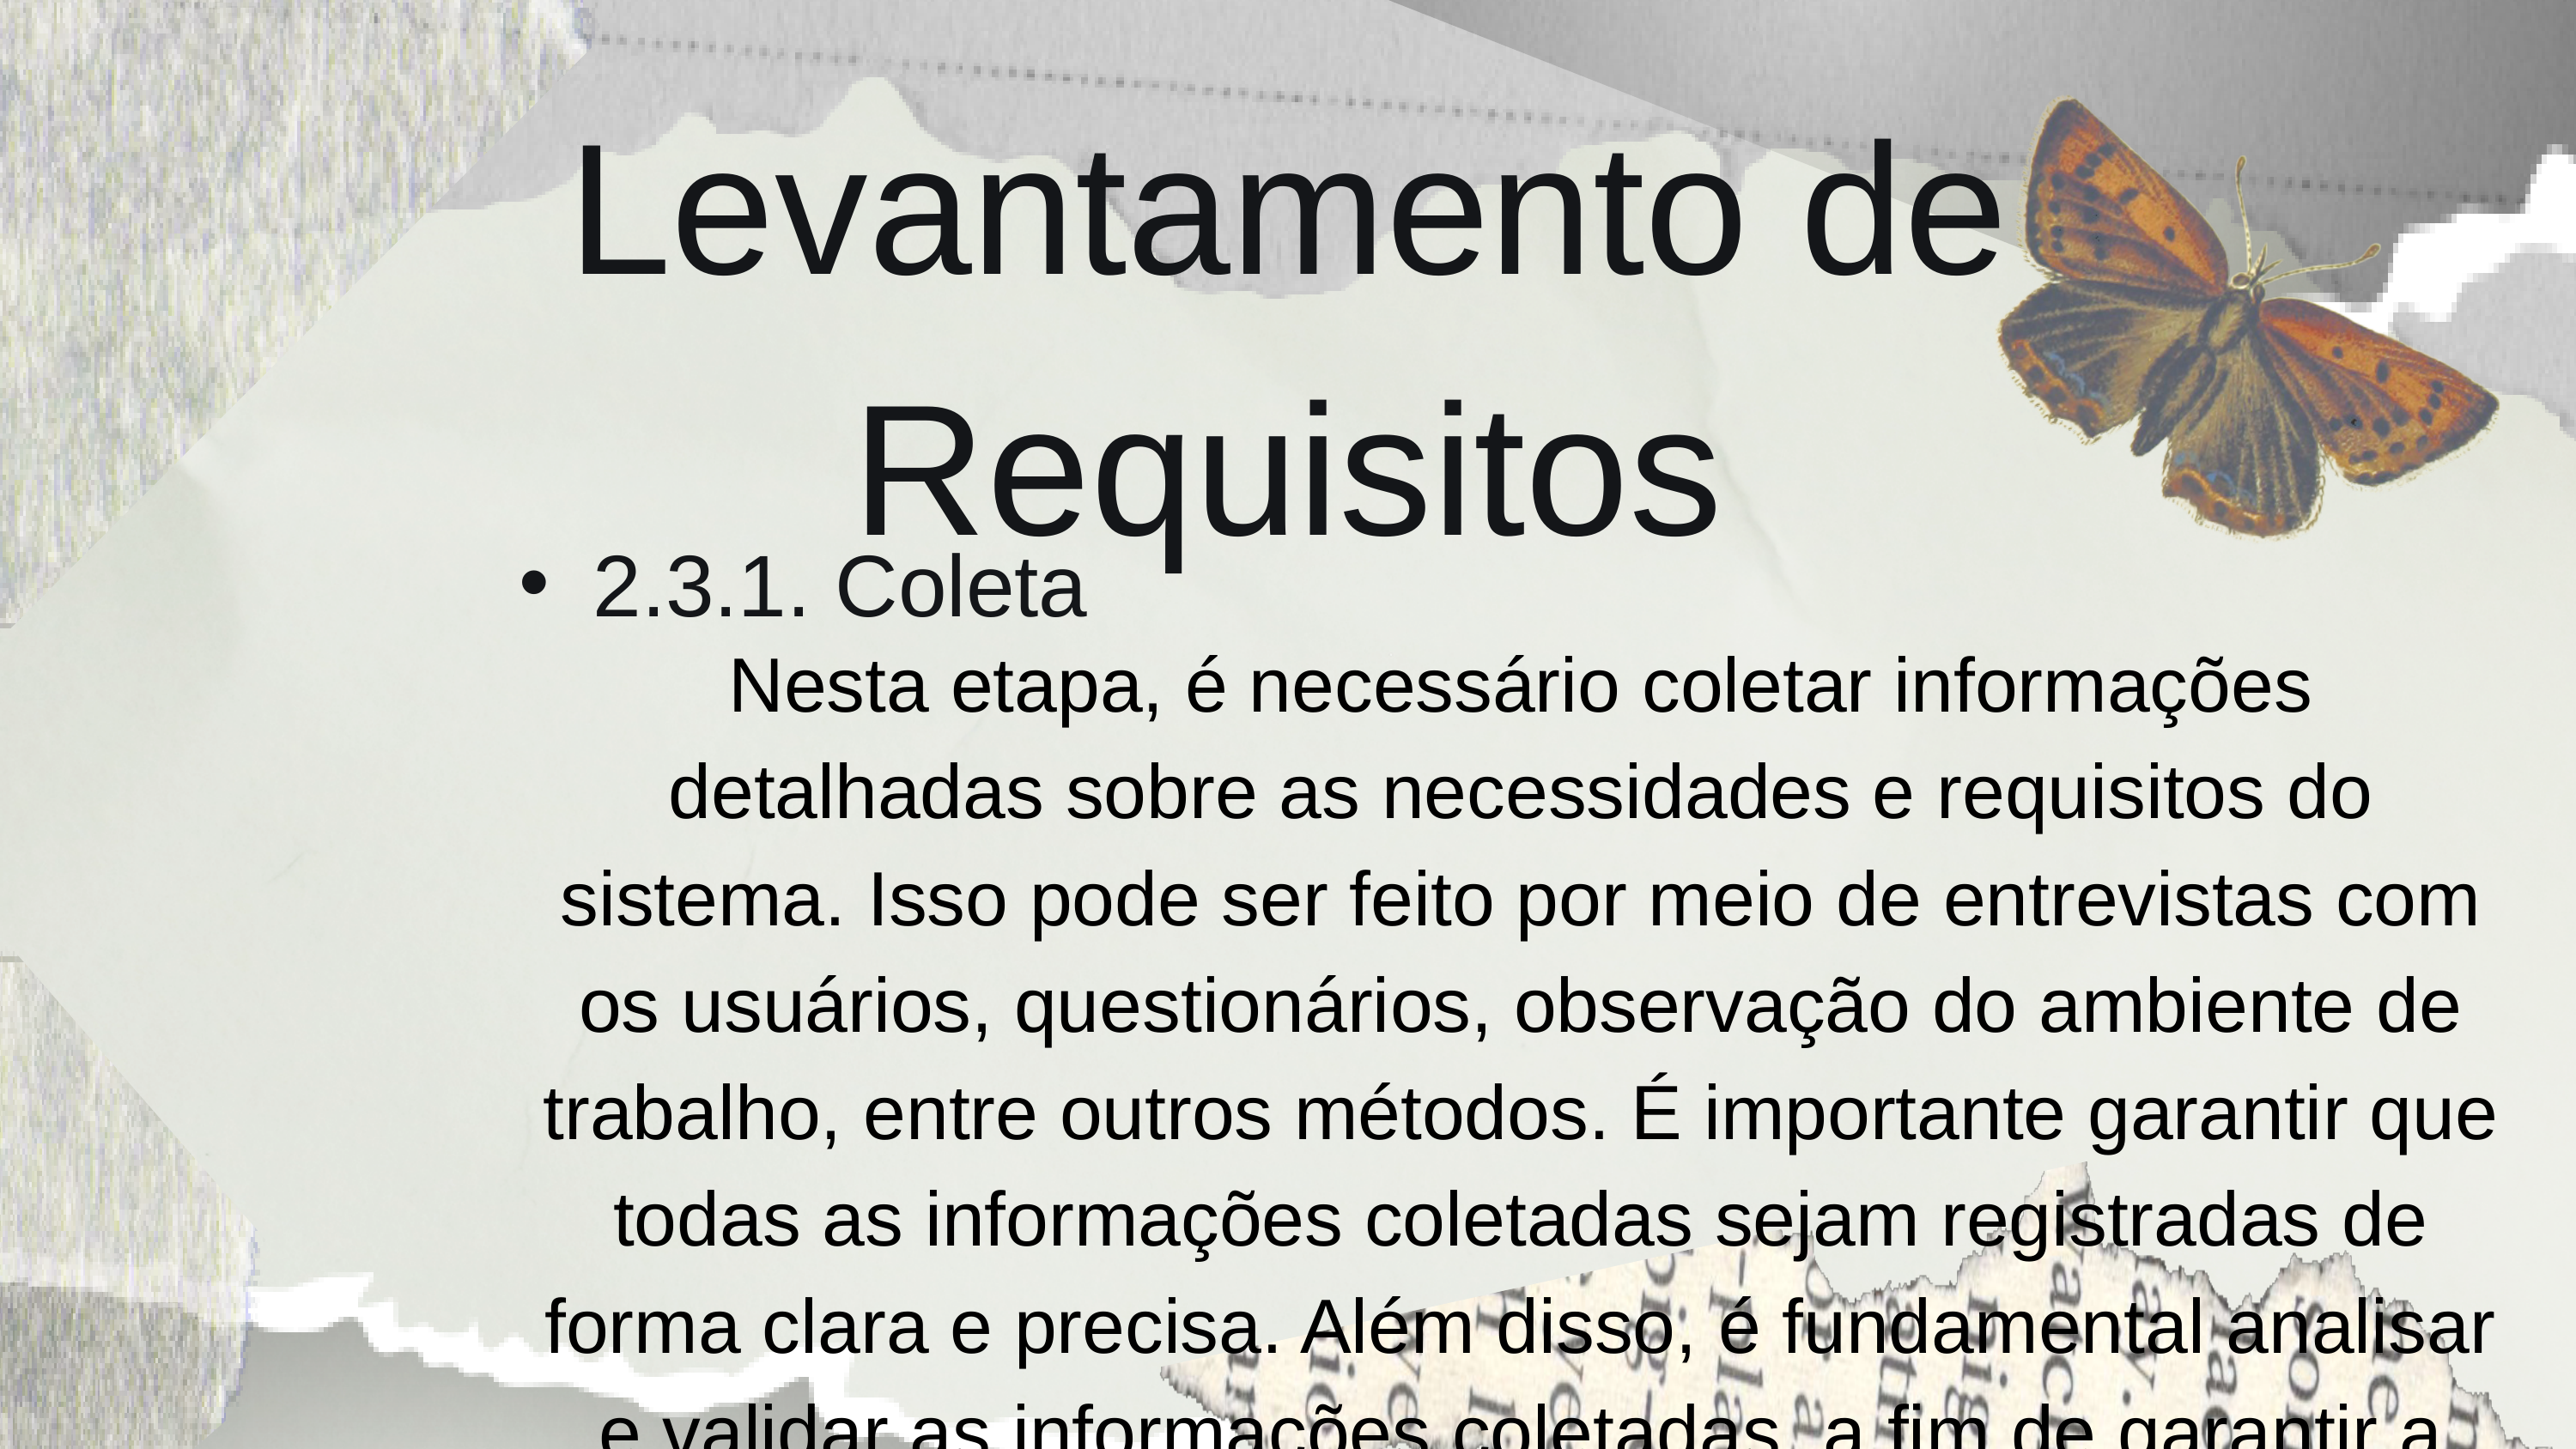

Levantamento de Requisitos

2.3.1. Coleta
Nesta etapa, é necessário coletar informações detalhadas sobre as necessidades e requisitos do sistema. Isso pode ser feito por meio de entrevistas com os usuários, questionários, observação do ambiente de trabalho, entre outros métodos. É importante garantir que todas as informações coletadas sejam registradas de forma clara e precisa. Além disso, é fundamental analisar e validar as informações coletadas, a fim de garantir a consistência e a viabilidade das funcionalidades propostas.